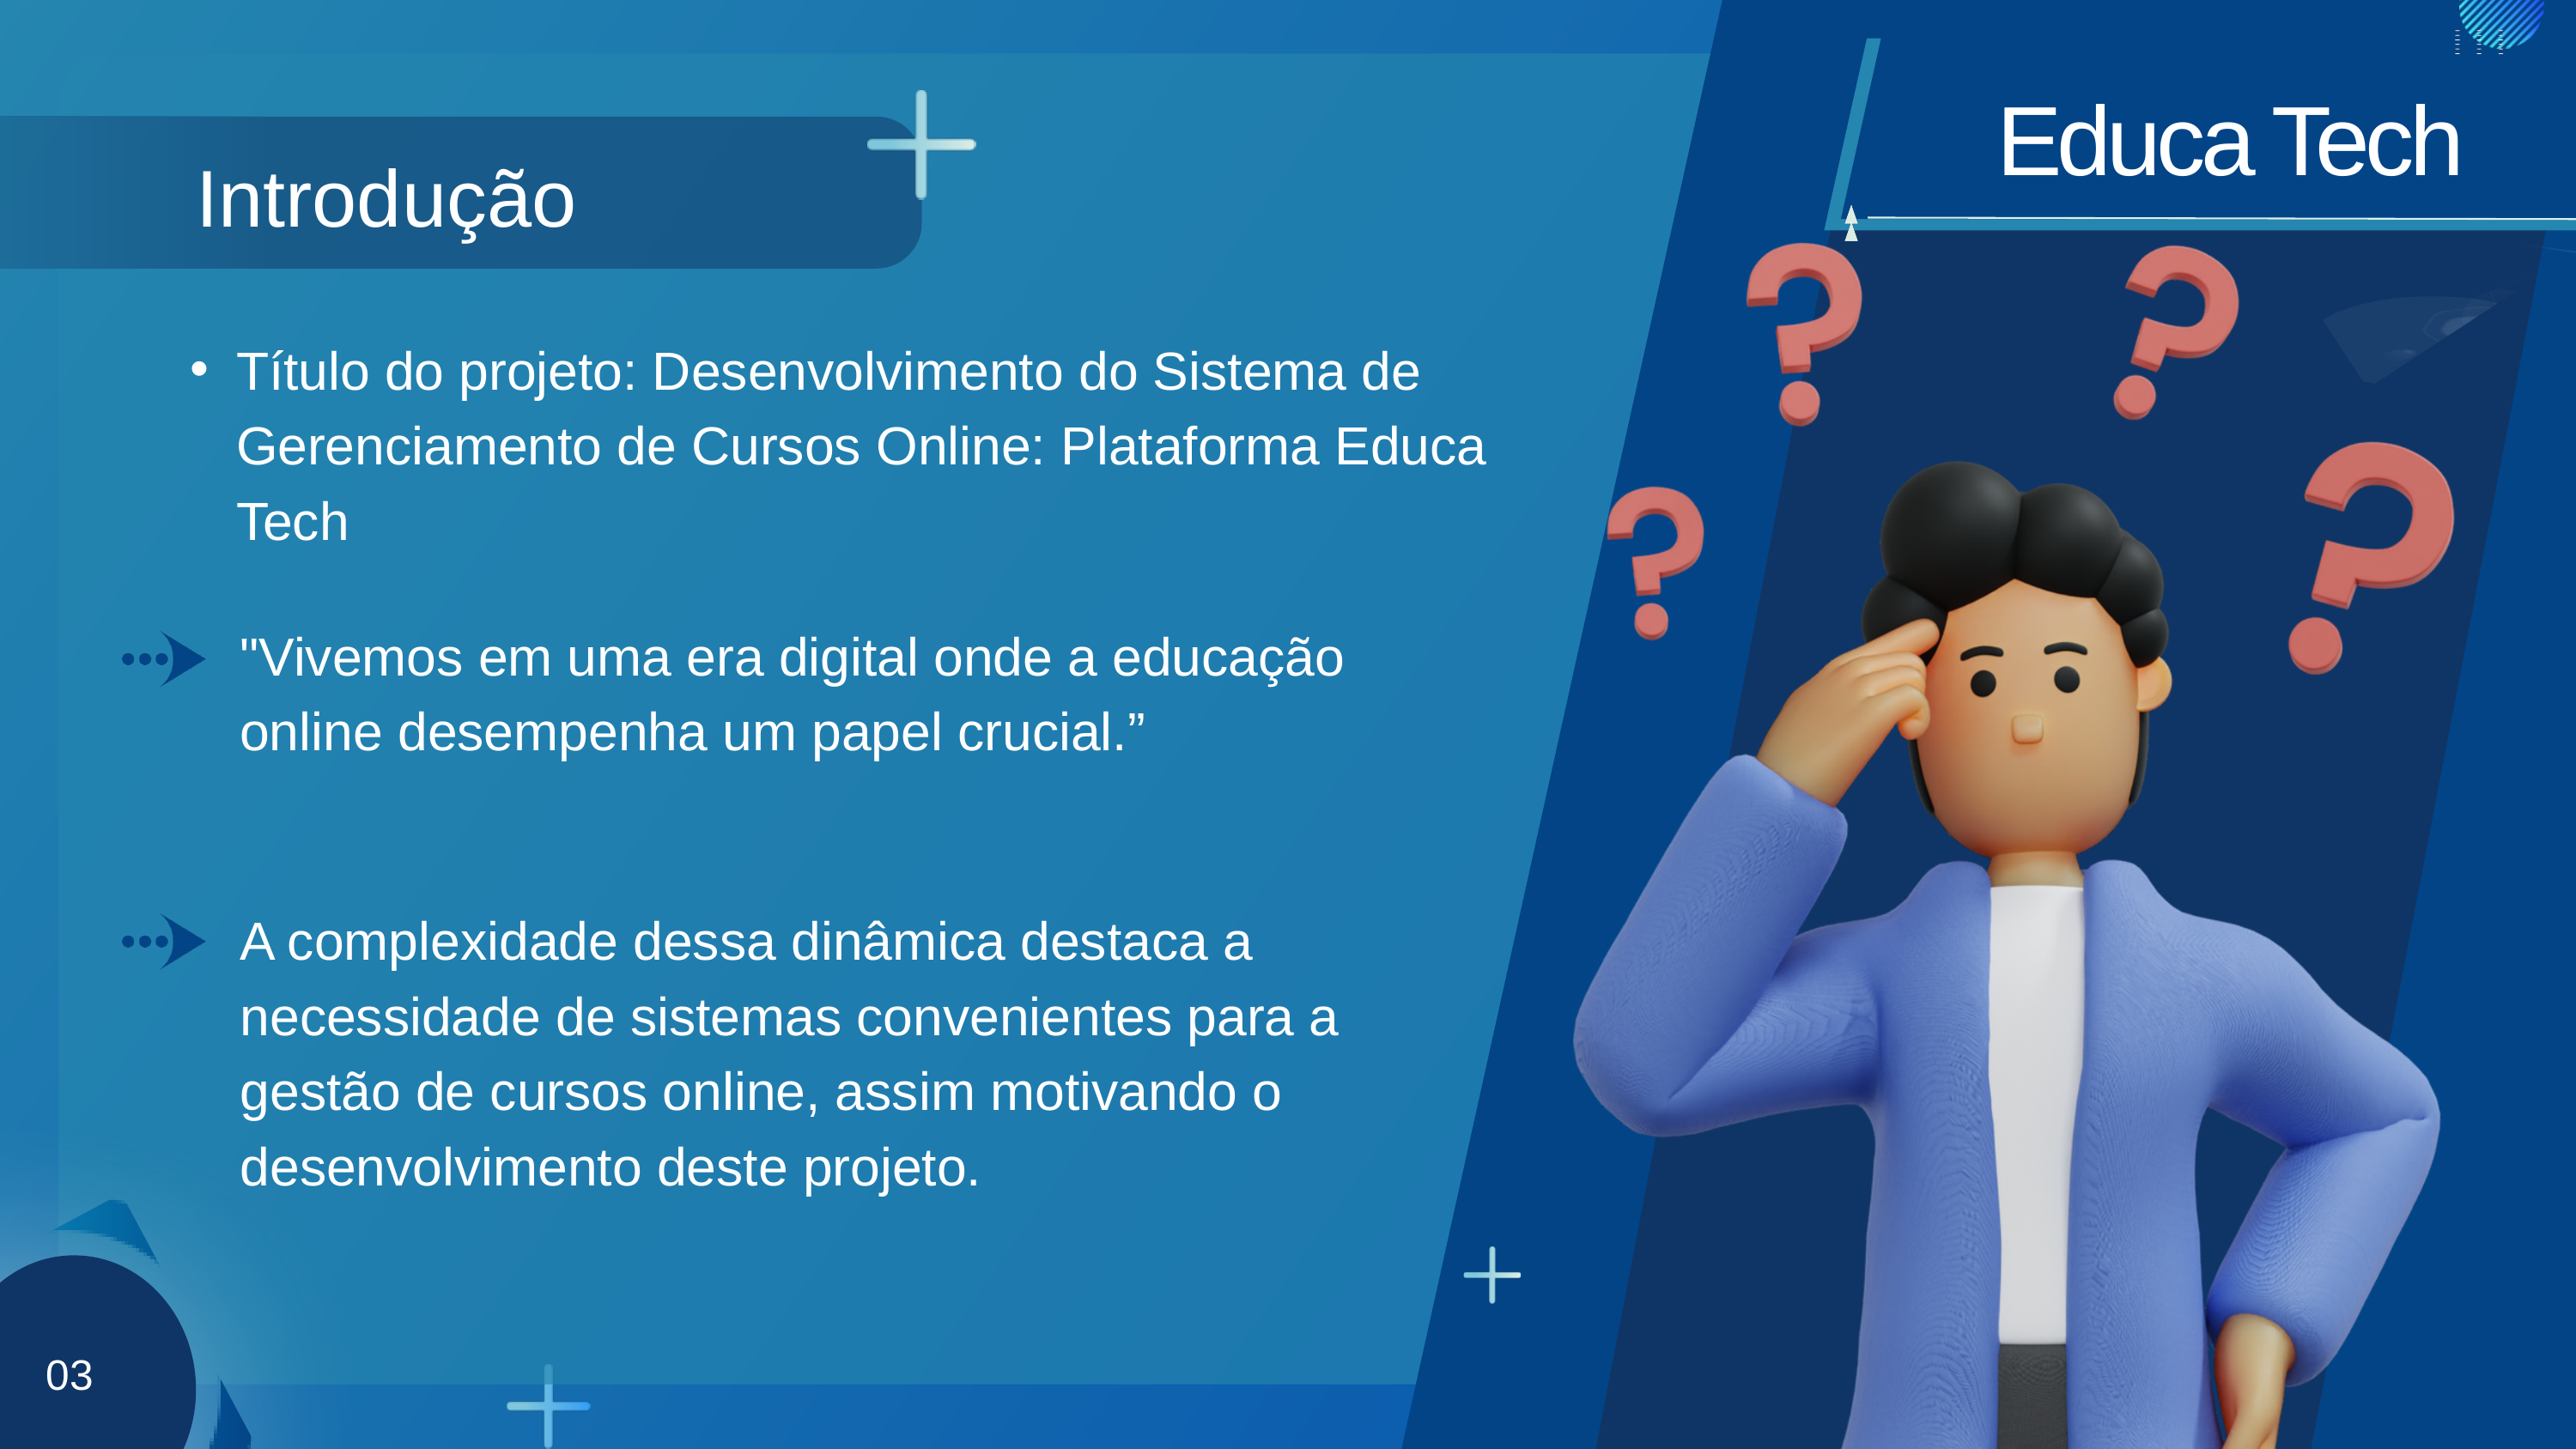

Educa Tech

Introdução

Título do projeto: Desenvolvimento do Sistema de Gerenciamento de Cursos Online: Plataforma Educa Tech
"Vivemos em uma era digital onde a educação online desempenha um papel crucial.”

A complexidade dessa dinâmica destaca a necessidade de sistemas convenientes para a gestão de cursos online, assim motivando o desenvolvimento deste projeto.

03